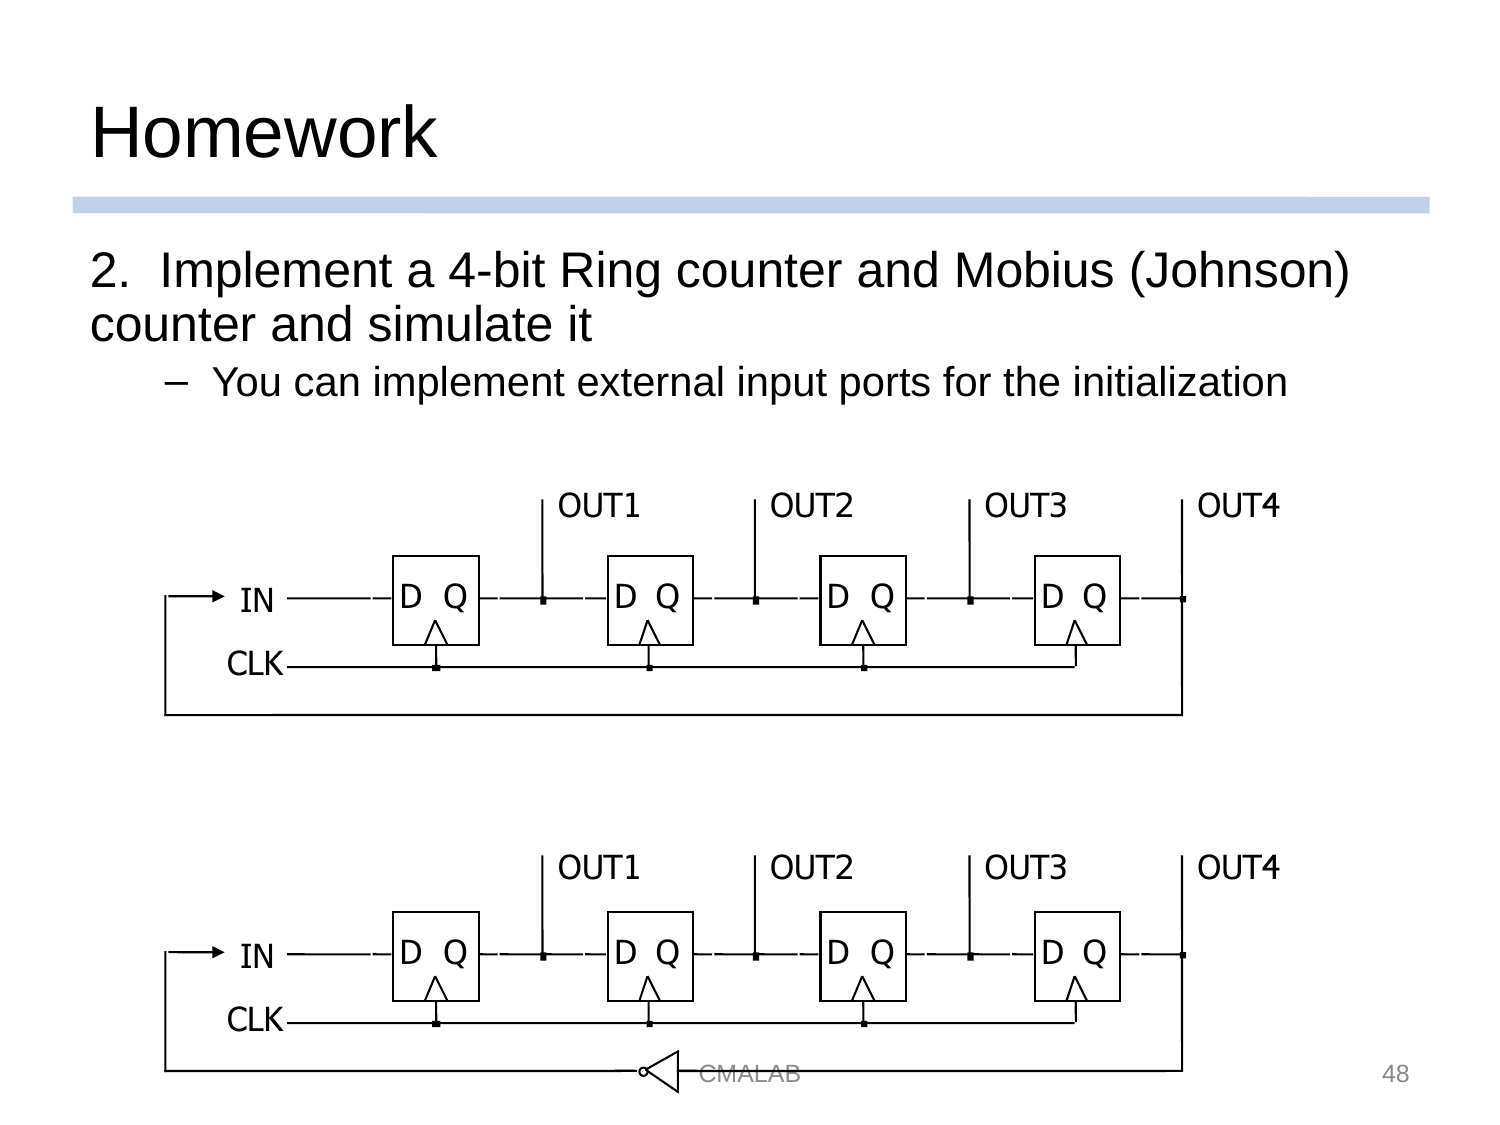

# Homework
2.  Implement a 4-bit Ring counter and Mobius (Johnson) counter and simulate it
You can implement external input ports for the initialization

OUT1
OUT2
OUT3
OUT4

D
Q
D
Q
D
Q
D
Q
IN

CLK

OUT1
OUT2
OUT3
OUT4

D
Q
D
Q
D
Q
D
Q
IN

CLK

CMALAB
48